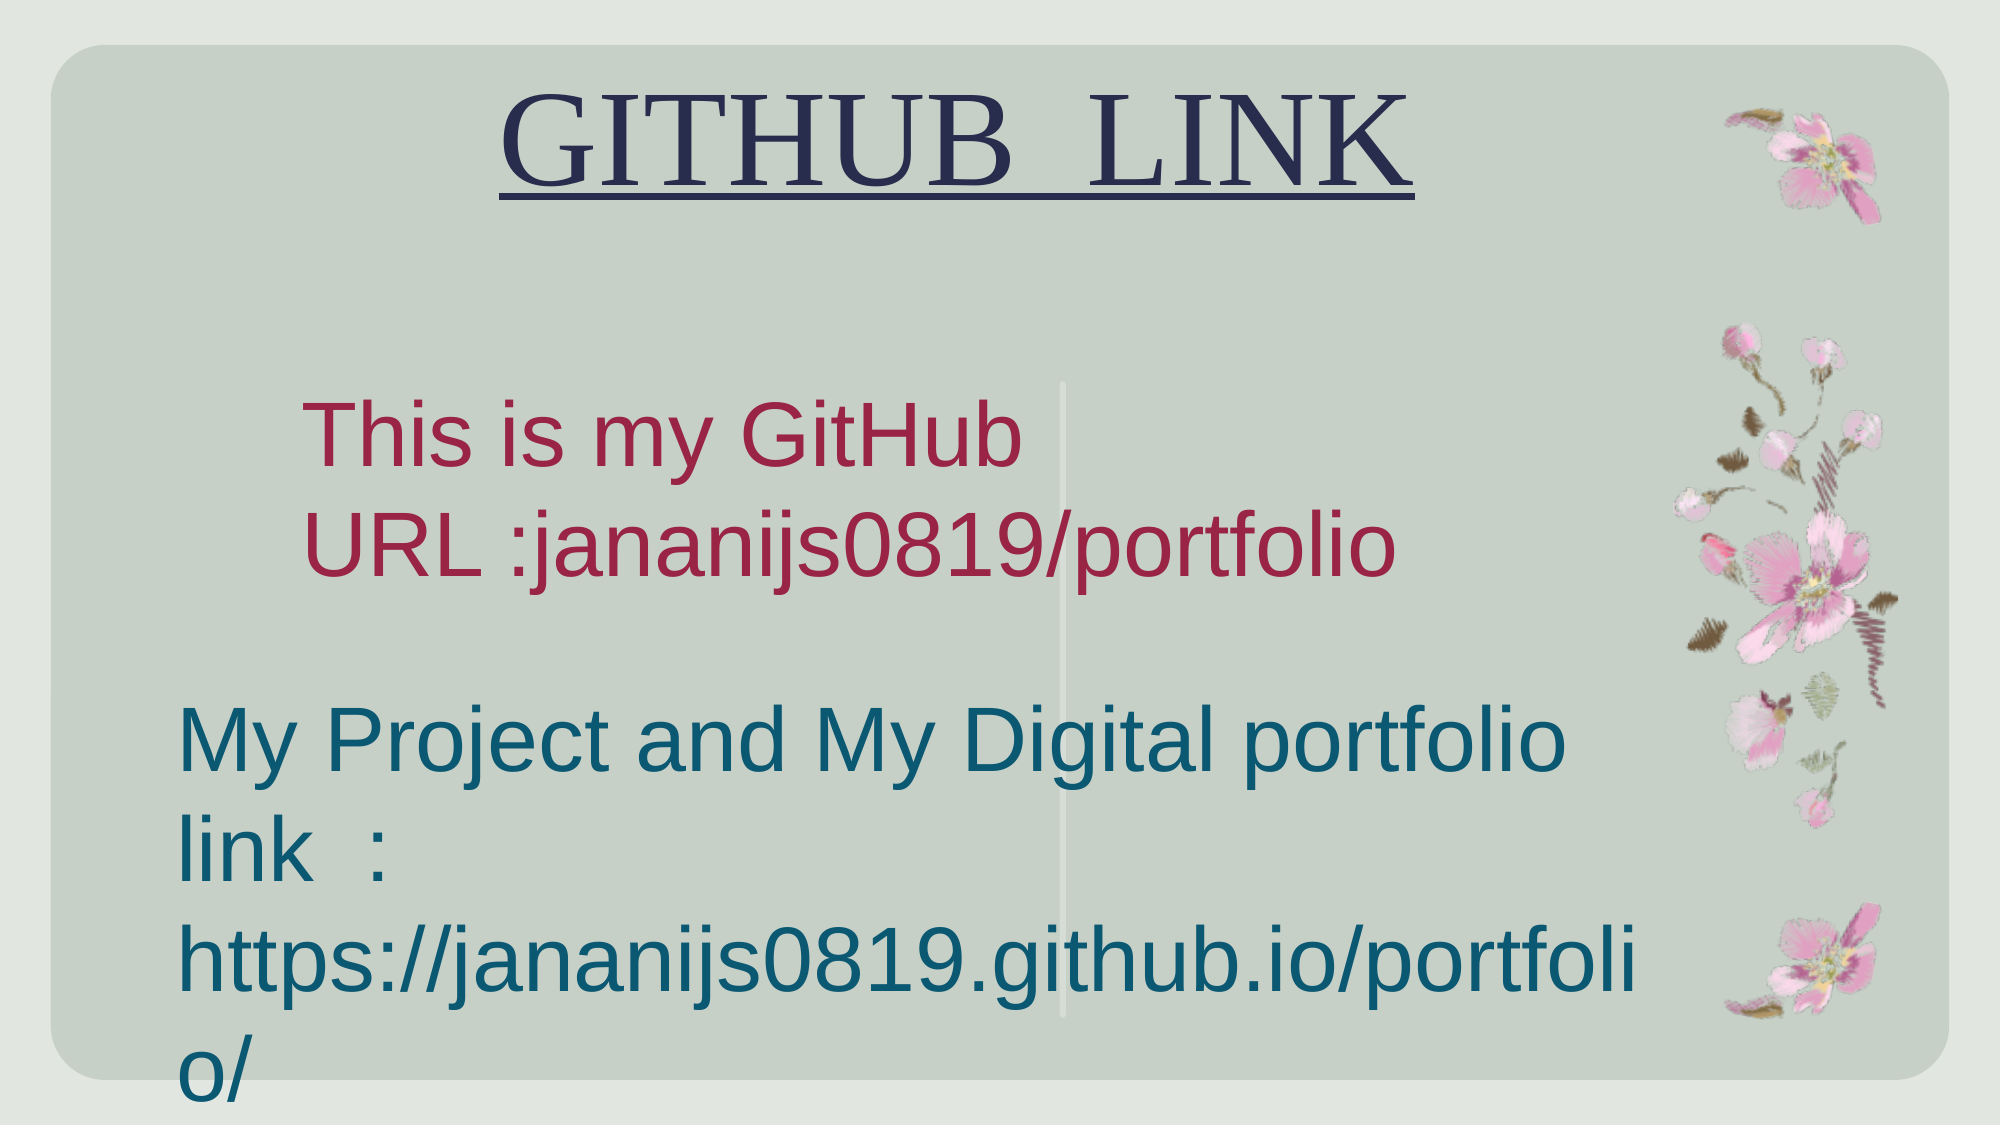

GITHUB  LINK
This is my GitHub  URL :jananijs0819/portfolio

My Project and My Digital portfolio  link  : https://jananijs0819.github.io/portfolio/